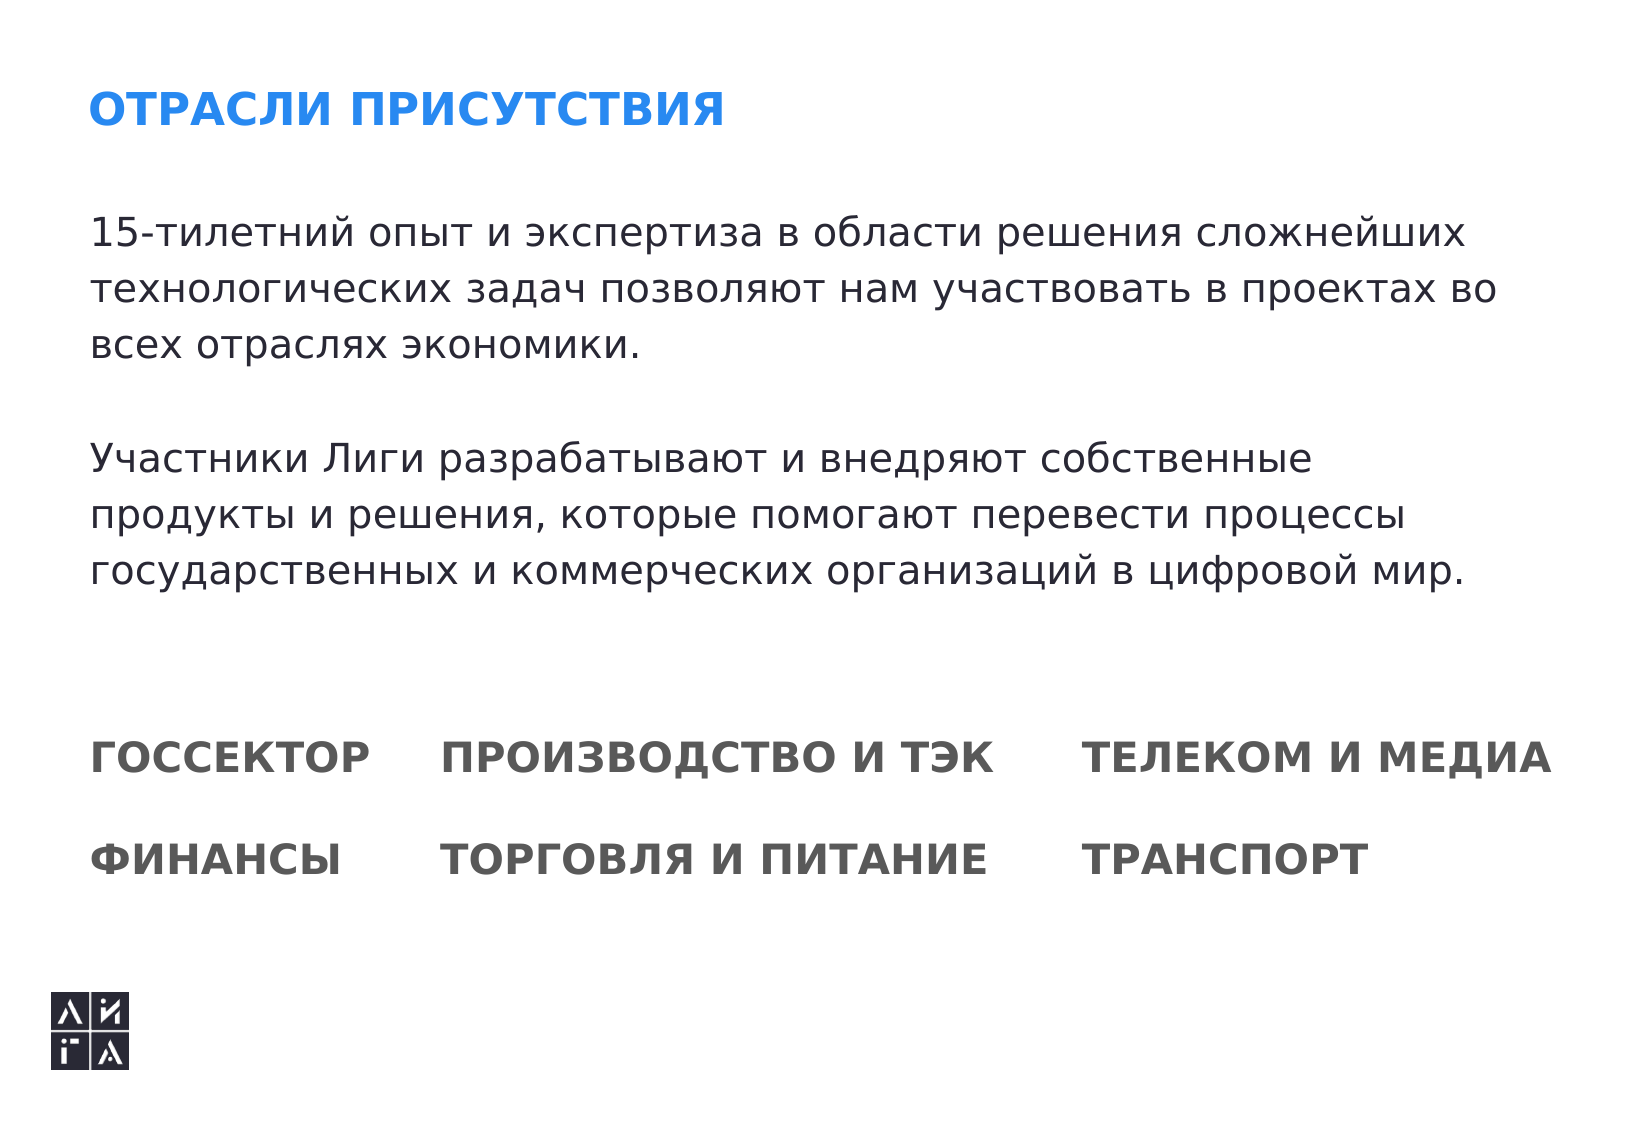

# ОТРАСЛИ ПРИСУТСТВИЯ
15-тилетний опыт и экспертиза в области решения сложнейших технологических задач позволяют нам участвовать в проектах во всех отраслях экономики.

Участники Лиги разрабатывают и внедряют собственные продукты и решения, которые помогают перевести процессы государственных и коммерческих организаций в цифровой мир.
ГОССЕКТОР
ФИНАНСЫ

ПРОИЗВОДСТВО И ТЭК
ТОРГОВЛЯ И ПИТАНИЕ
ТЕЛЕКОМ И МЕДИА
ТРАНСПОРТ